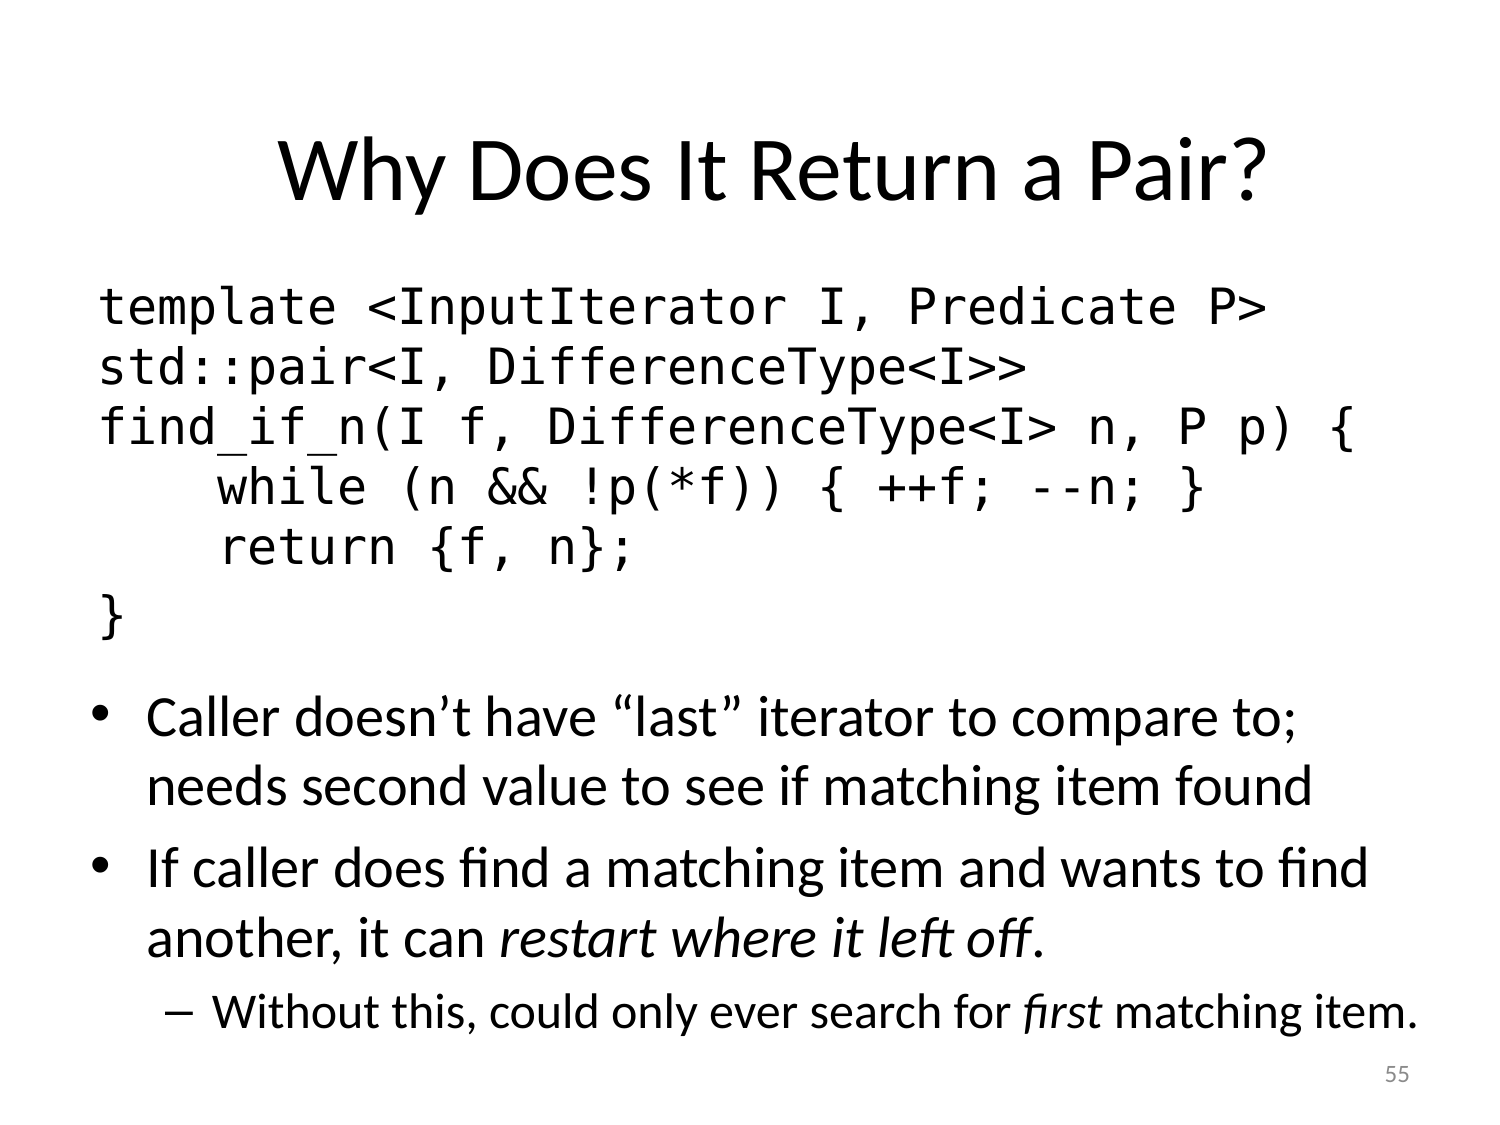

#
Why Does It Return a Pair?

Caller doesn’t have “last” iterator to compare to;
needs second value to see if matching item found
If caller does find a matching item and wants to find another, it can restart where it left off.
Without this, could only ever search for first matching item.
template <InputIterator I, Predicate P>
std::pair<I, DifferenceType<I>>
find_if_n(I f, DifferenceType<I> n, P p) {
    while (n && !p(*f)) { ++f; --n; }
    return {f, n};
}
55